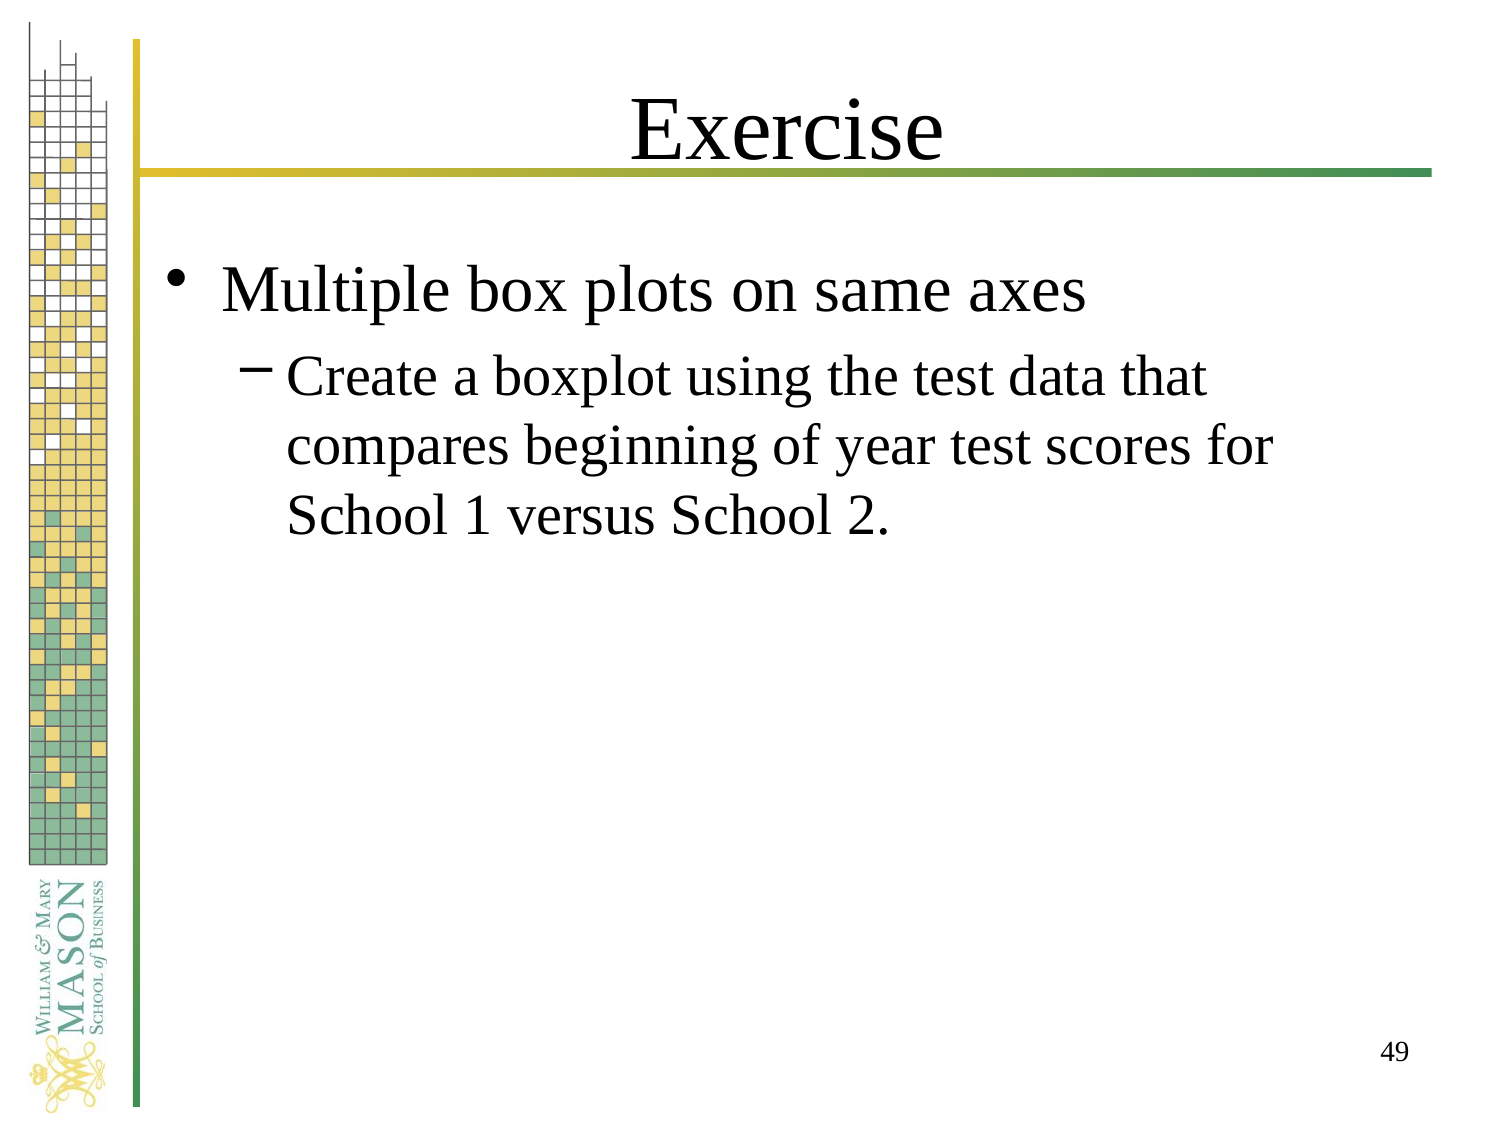

# Exercise
Multiple box plots on same axes
Create a boxplot using the test data that compares beginning of year test scores for School 1 versus School 2.
49